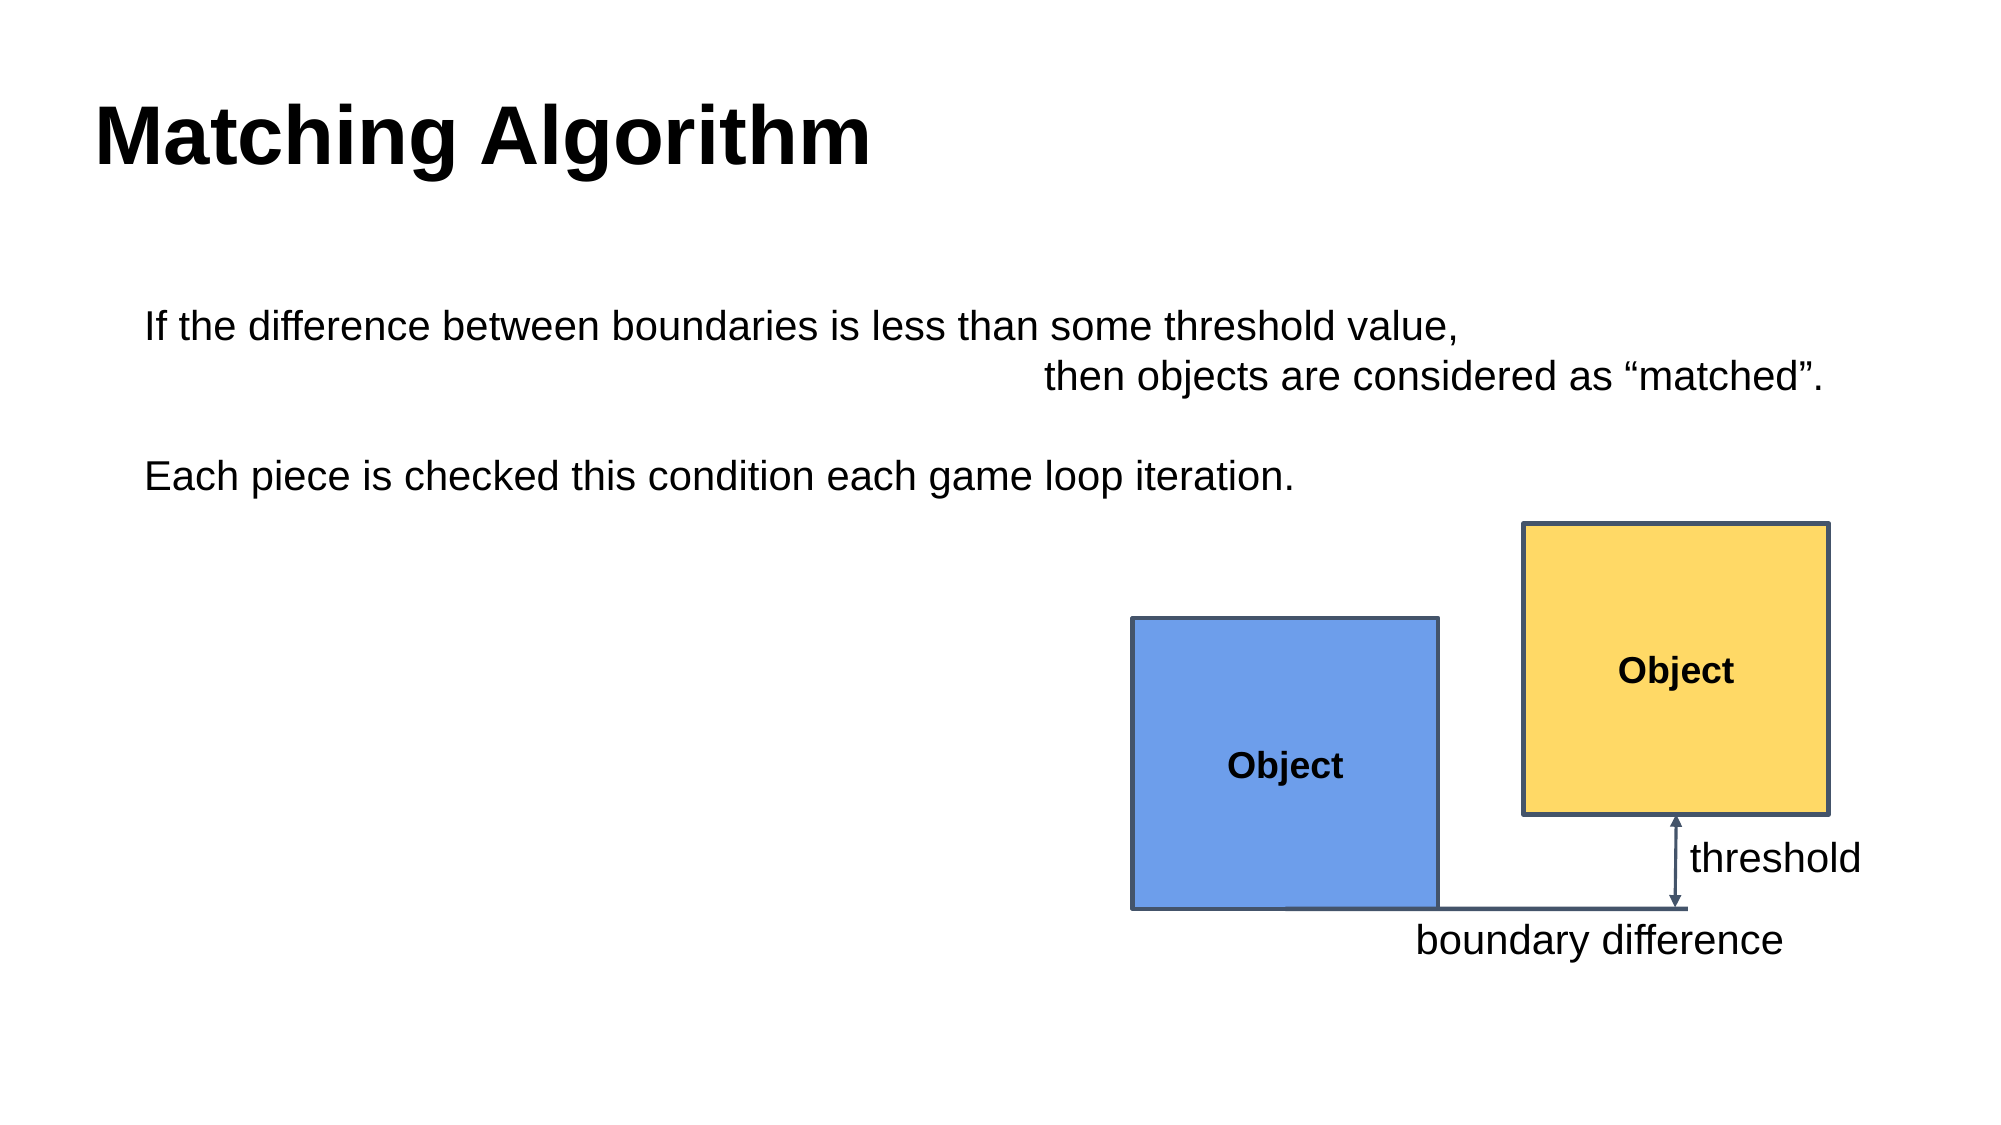

Matching Algorithm
If the difference between boundaries is less than some threshold value,
						then objects are considered as “matched”.
Each piece is checked this condition each game loop iteration.
Object
Object
threshold
boundary difference